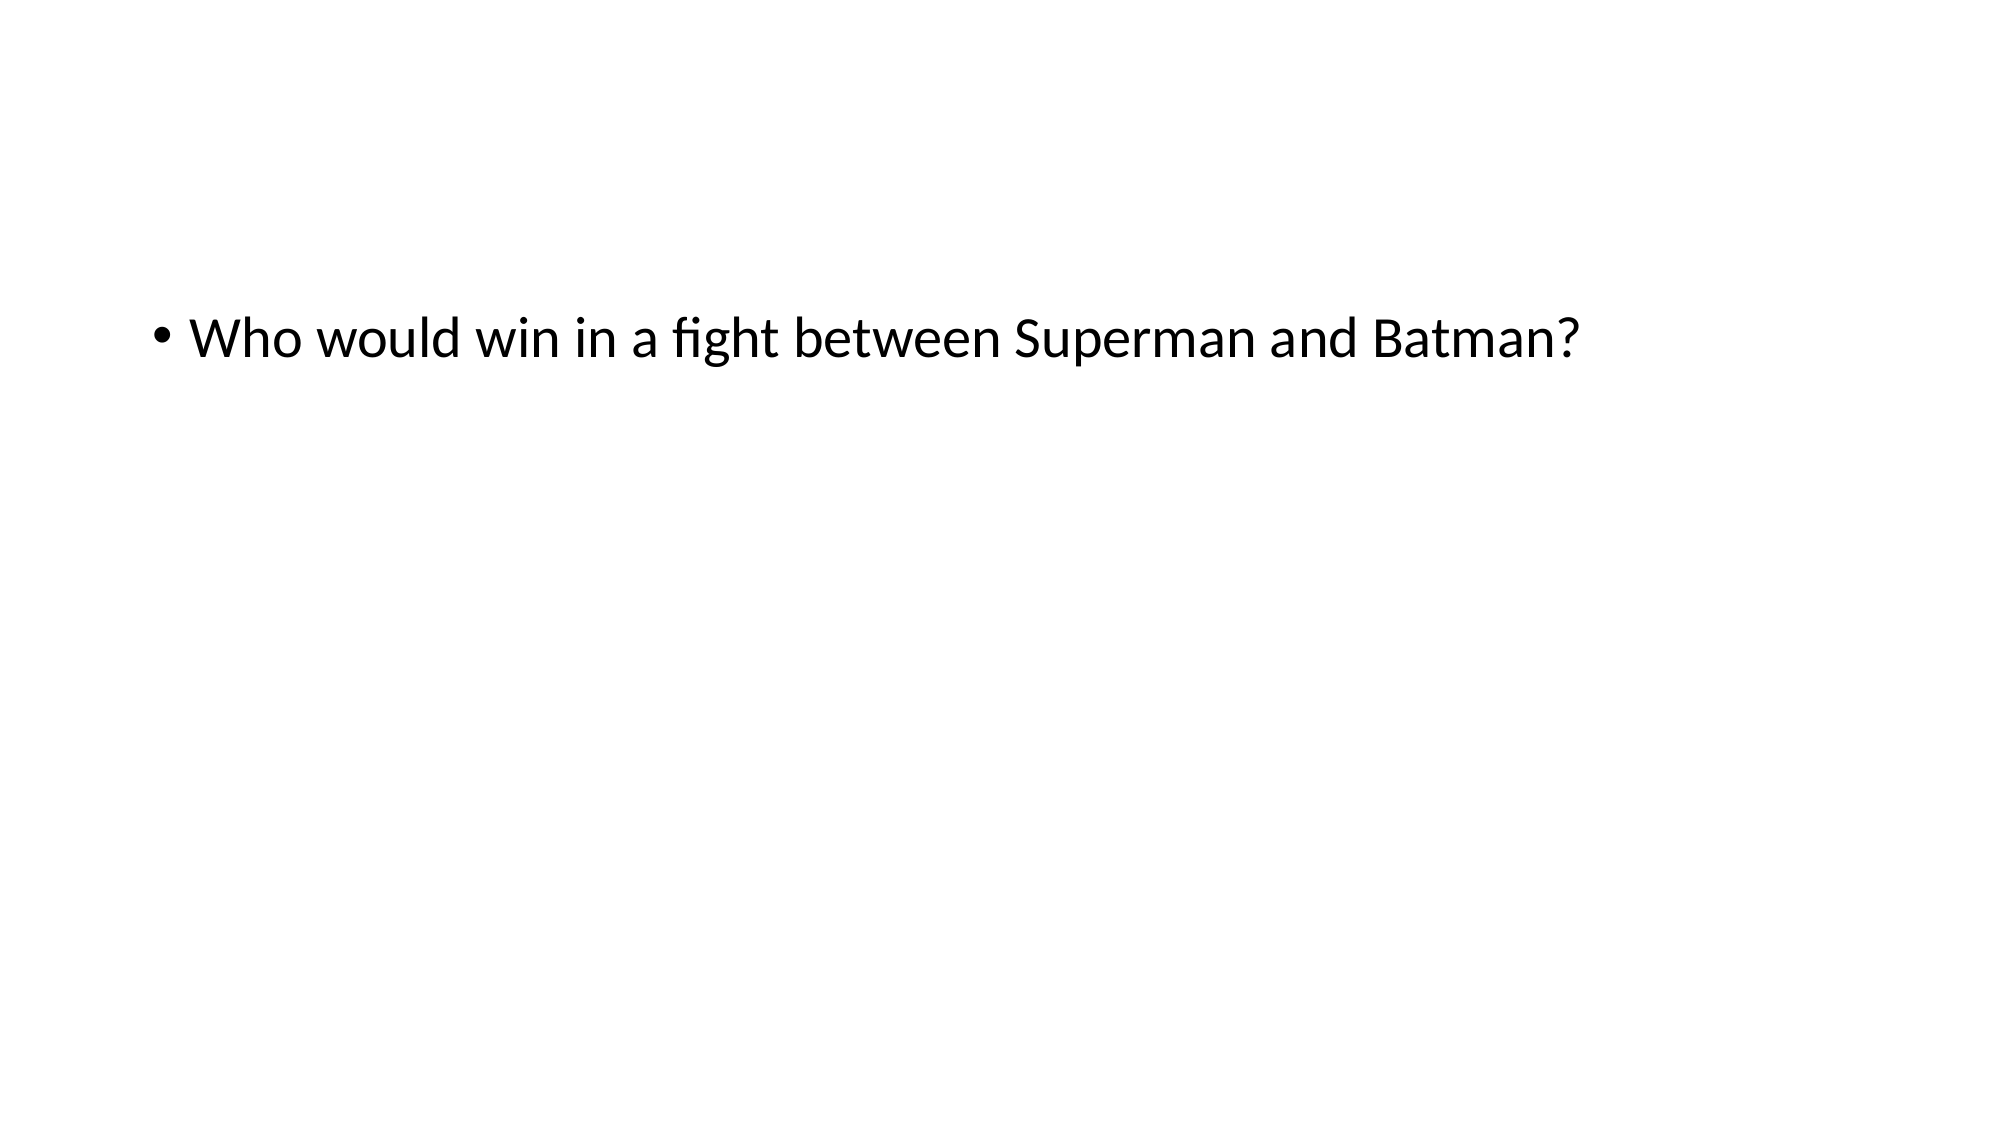

#
Who would win in a fight between Superman and Batman?